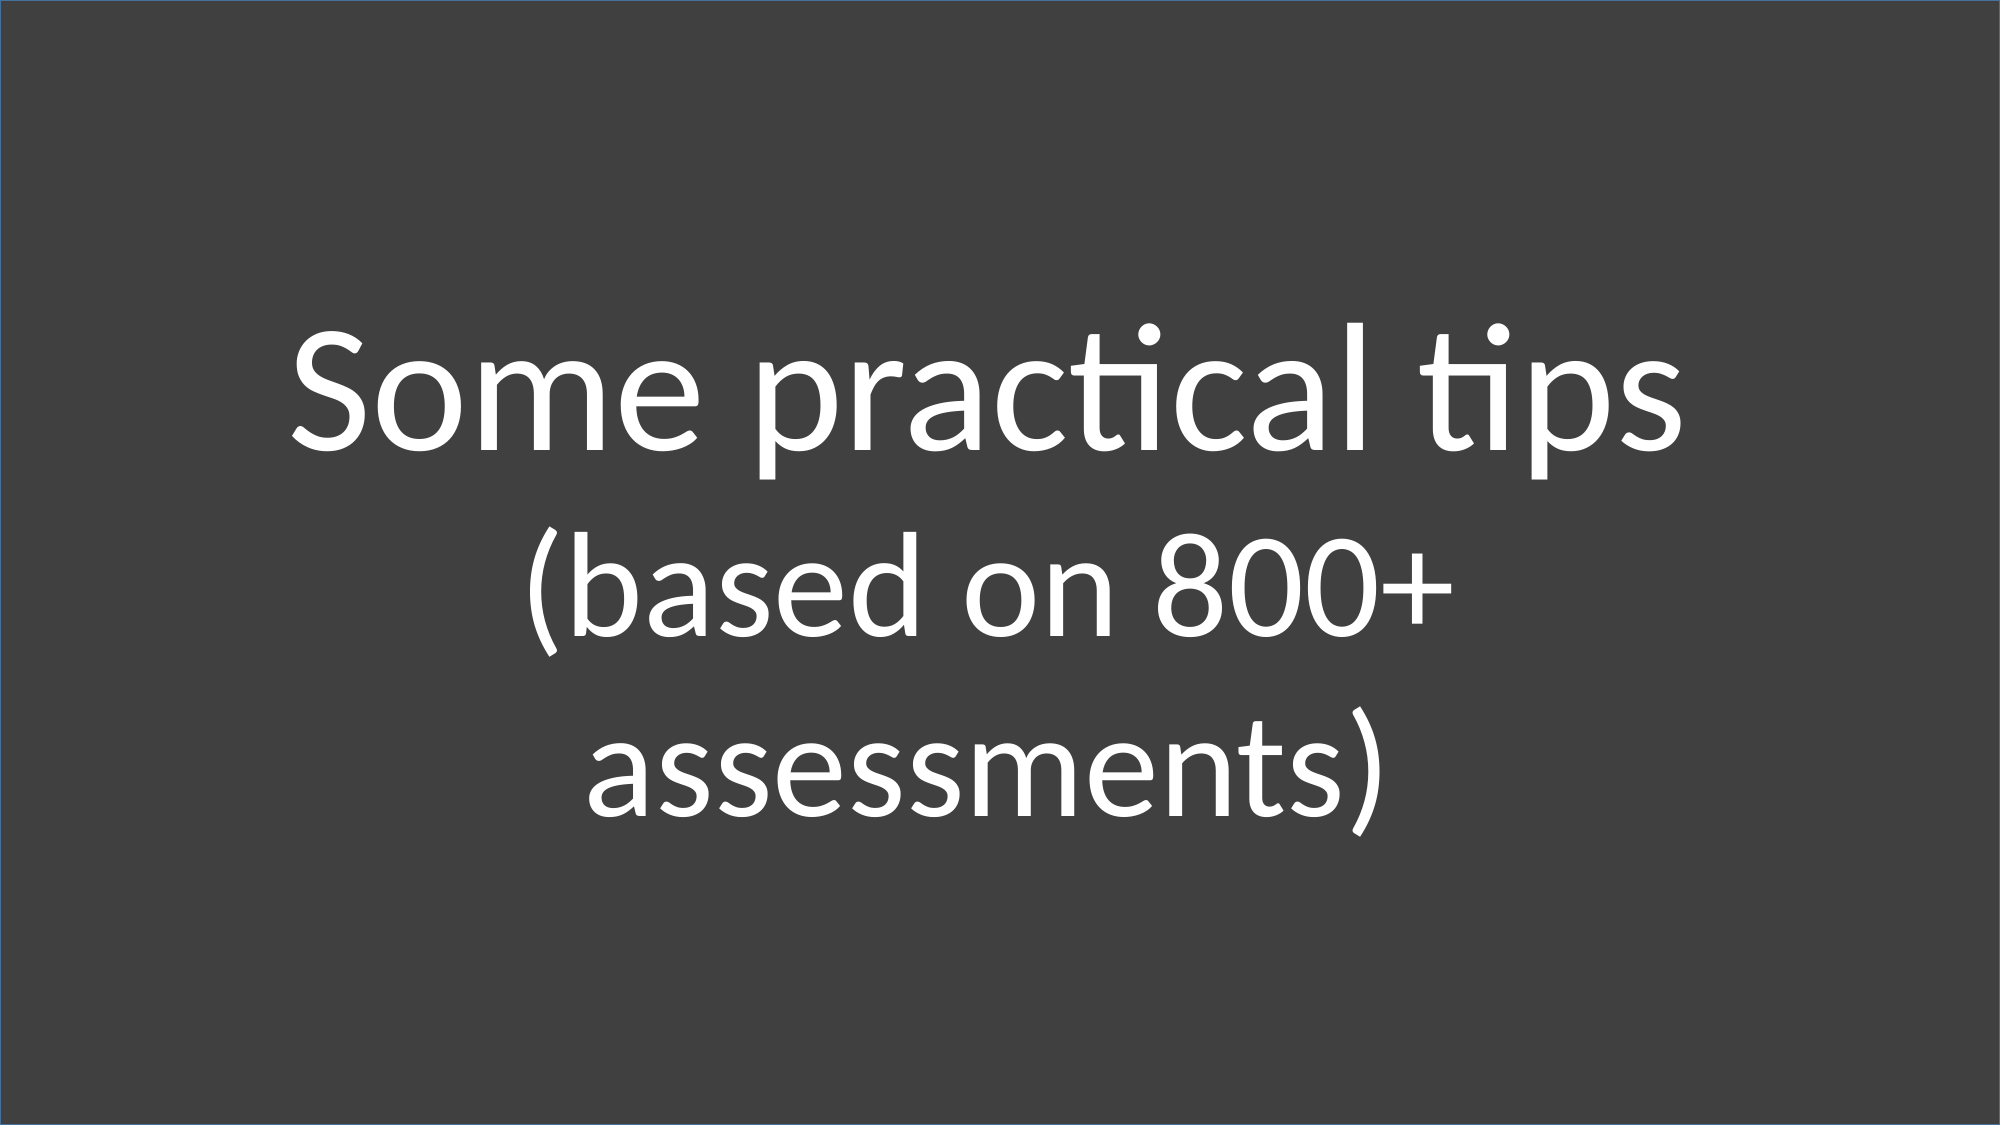

Some practical tips
(based on 800+ assessments)